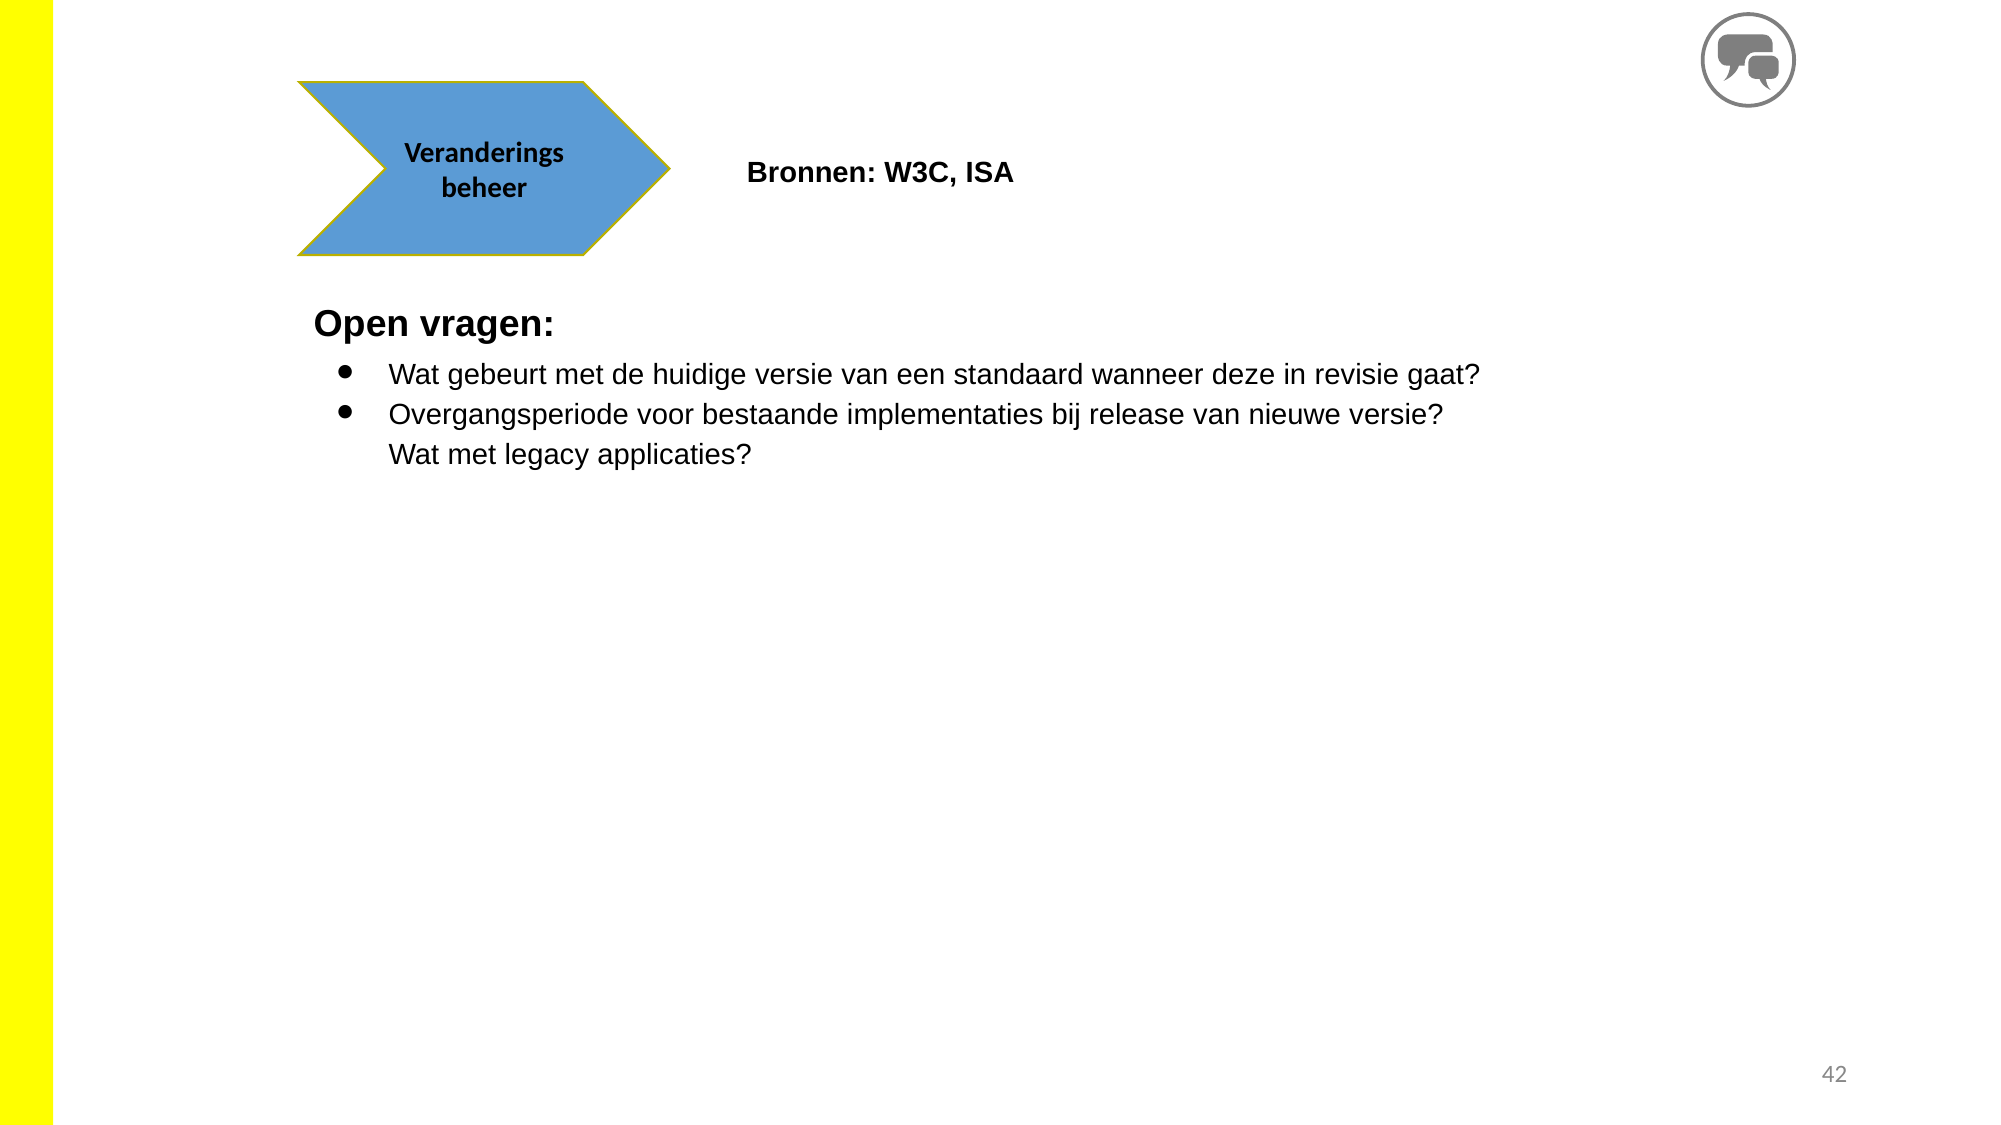

Veranderingsbeheer
Bronnen: W3C, ISA
Open vragen:
Wat gebeurt met de huidige versie van een standaard wanneer deze in revisie gaat?
Overgangsperiode voor bestaande implementaties bij release van nieuwe versie?
Wat met legacy applicaties?

42